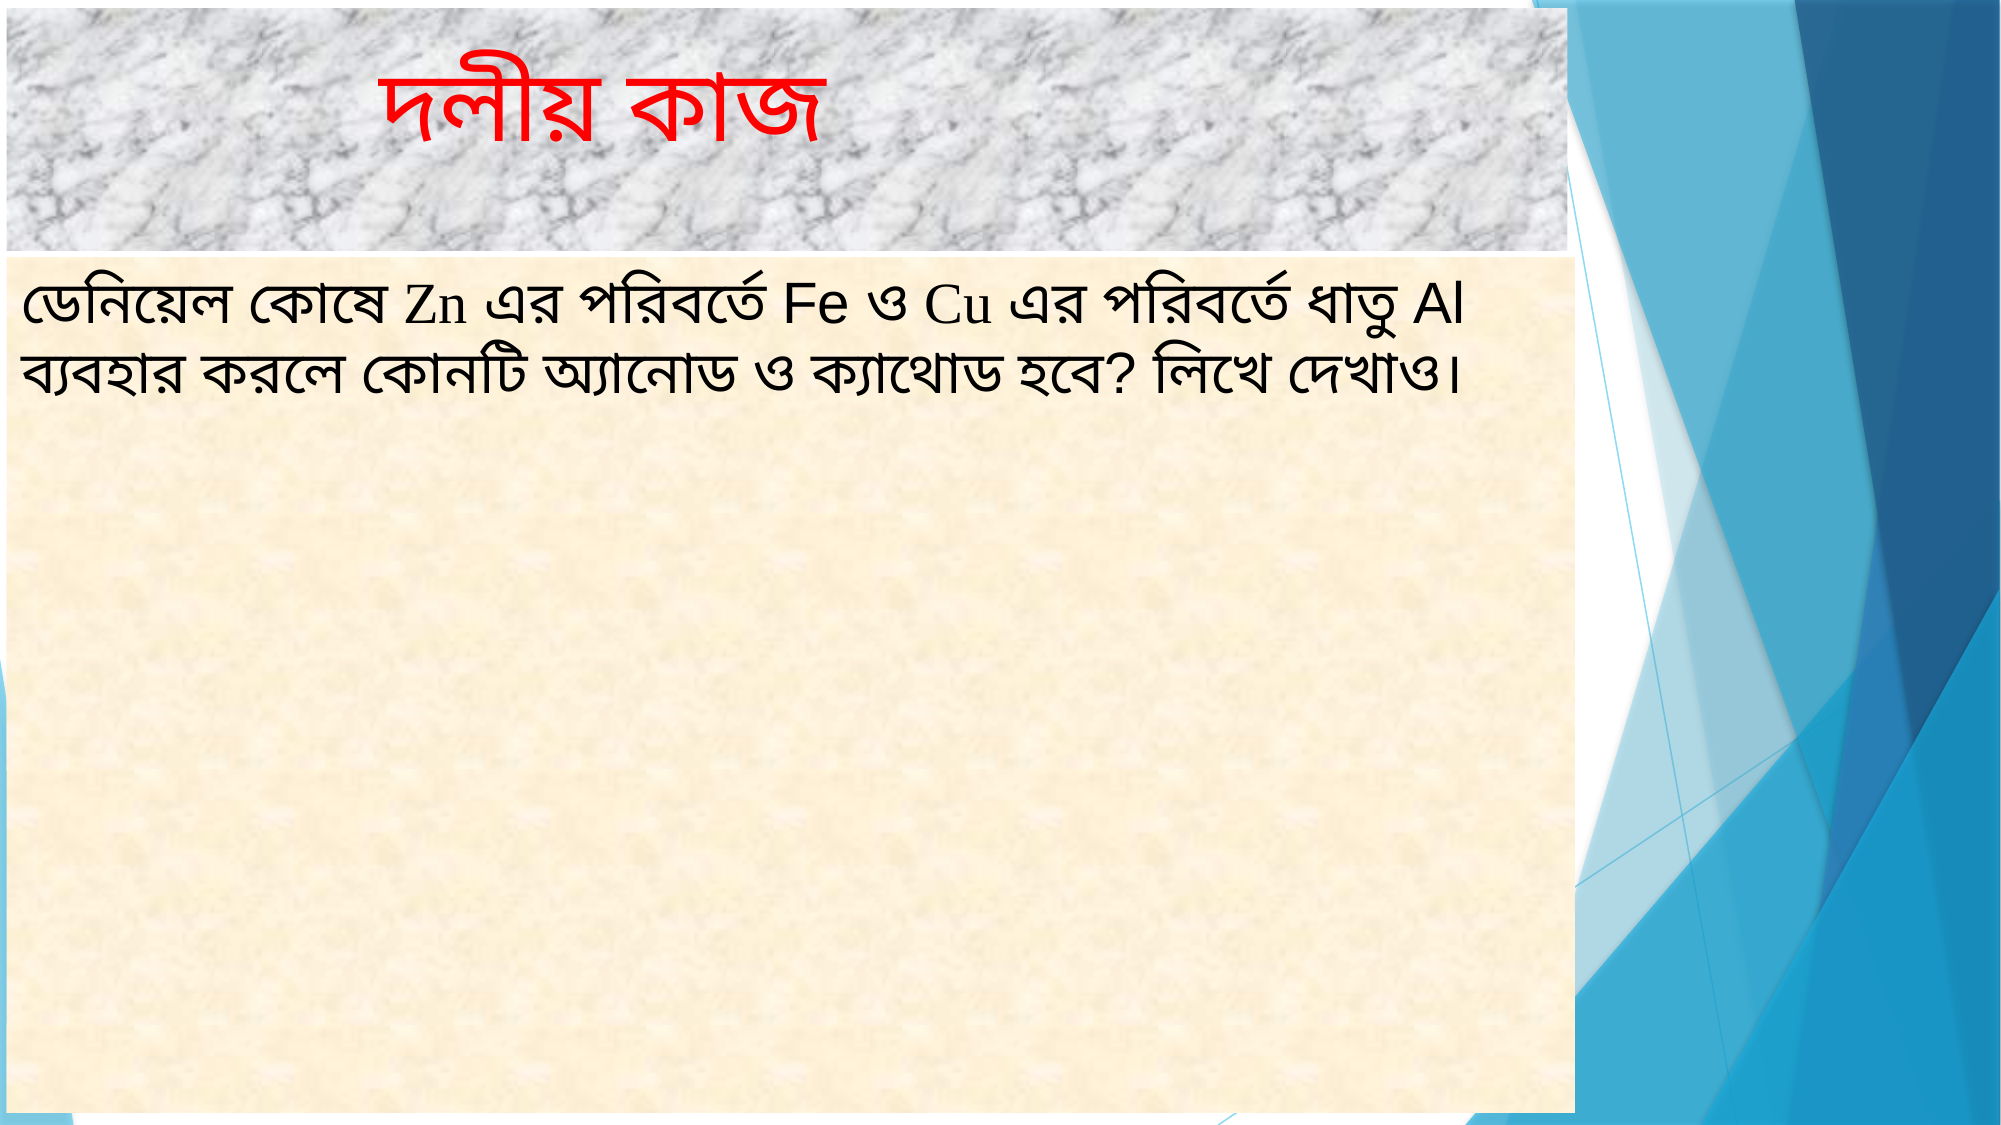

# দলীয় কাজ
ডেনিয়েল কোষে Zn এর পরিবর্তে Fe ও Cu এর পরিবর্তে ধাতু Al ব্যবহার করলে কোনটি অ্যানোড ও ক্যাথোড হবে? লিখে দেখাও।